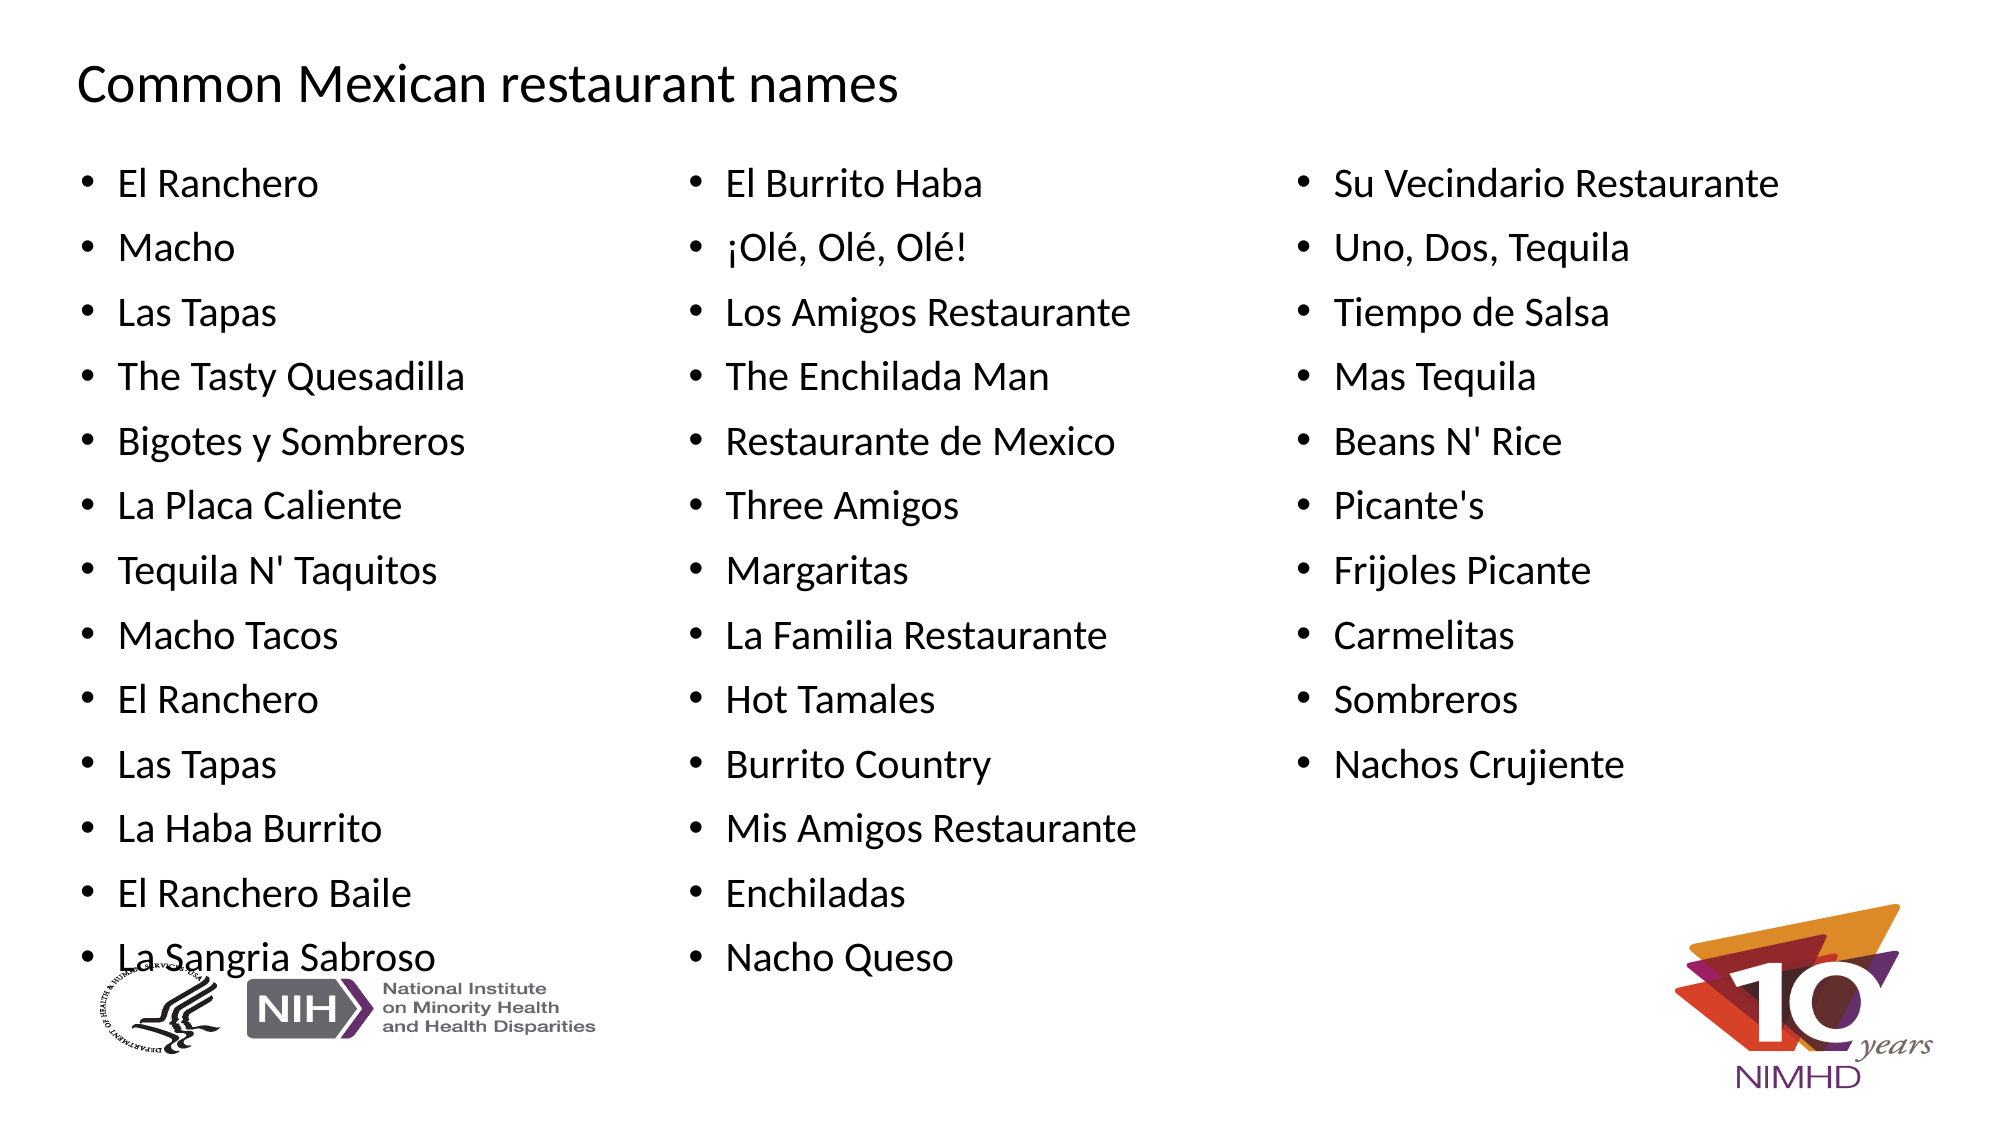

# Common Mexican restaurant names
El Ranchero
Macho
Las Tapas
The Tasty Quesadilla
Bigotes y Sombreros
La Placa Caliente
Tequila N' Taquitos
Macho Tacos
El Ranchero
Las Tapas
La Haba Burrito
El Ranchero Baile
La Sangria Sabroso
El Burrito Haba
¡Olé, Olé, Olé!
Los Amigos Restaurante
The Enchilada Man
Restaurante de Mexico
Three Amigos
Margaritas
La Familia Restaurante
Hot Tamales
Burrito Country
Mis Amigos Restaurante
Enchiladas
Nacho Queso
Su Vecindario Restaurante
Uno, Dos, Tequila
Tiempo de Salsa
Mas Tequila
Beans N' Rice
Picante's
Frijoles Picante
Carmelitas
Sombreros
Nachos Crujiente